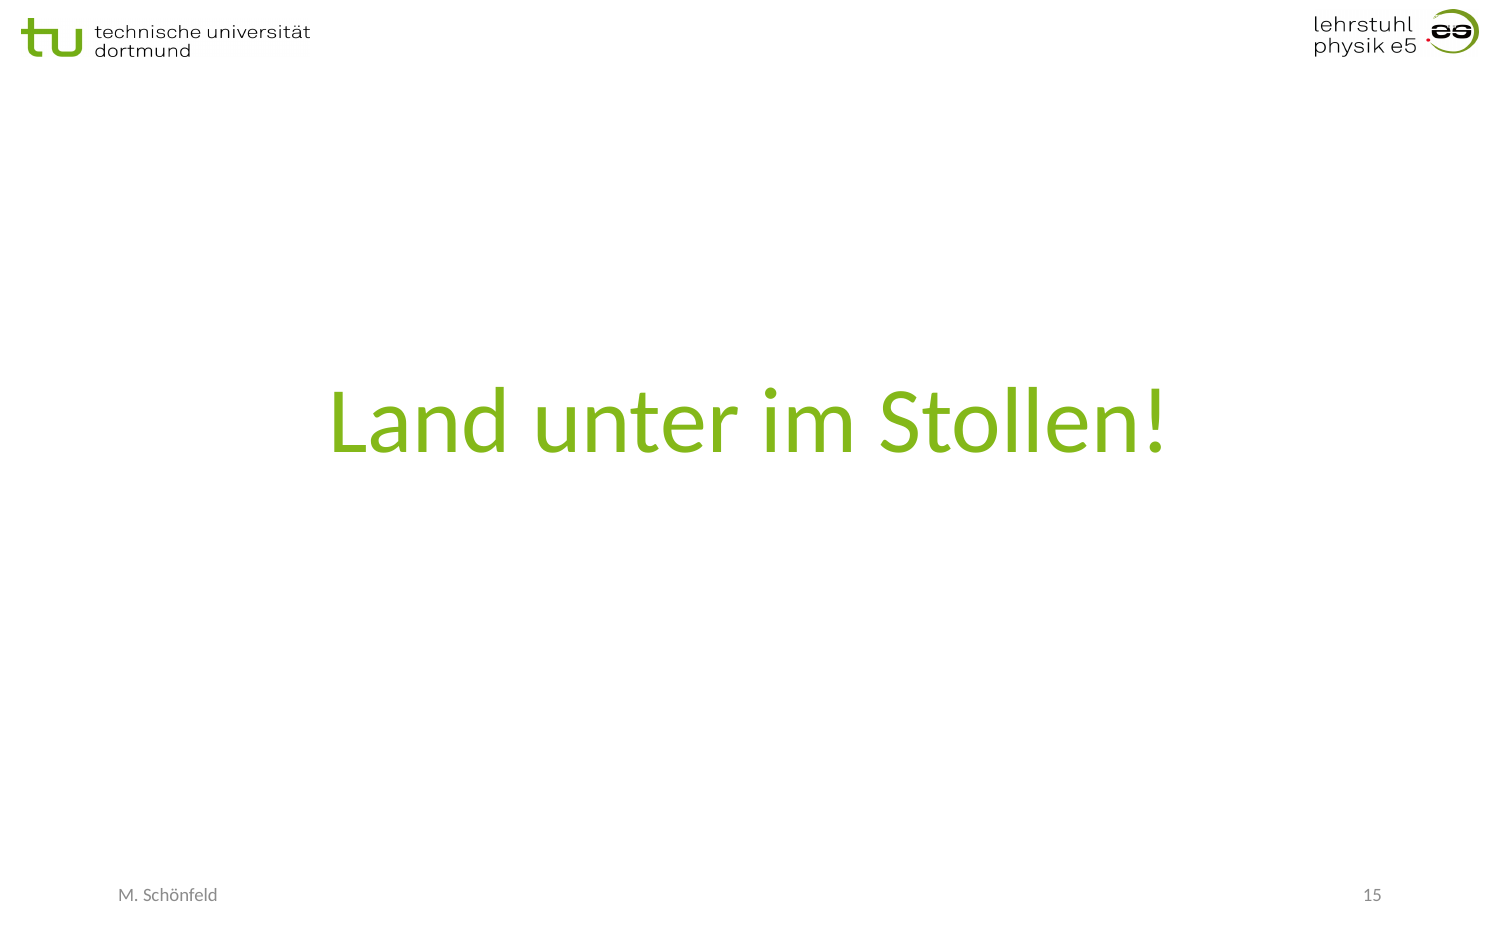

# Land unter im Stollen!

M. Schönfeld
15